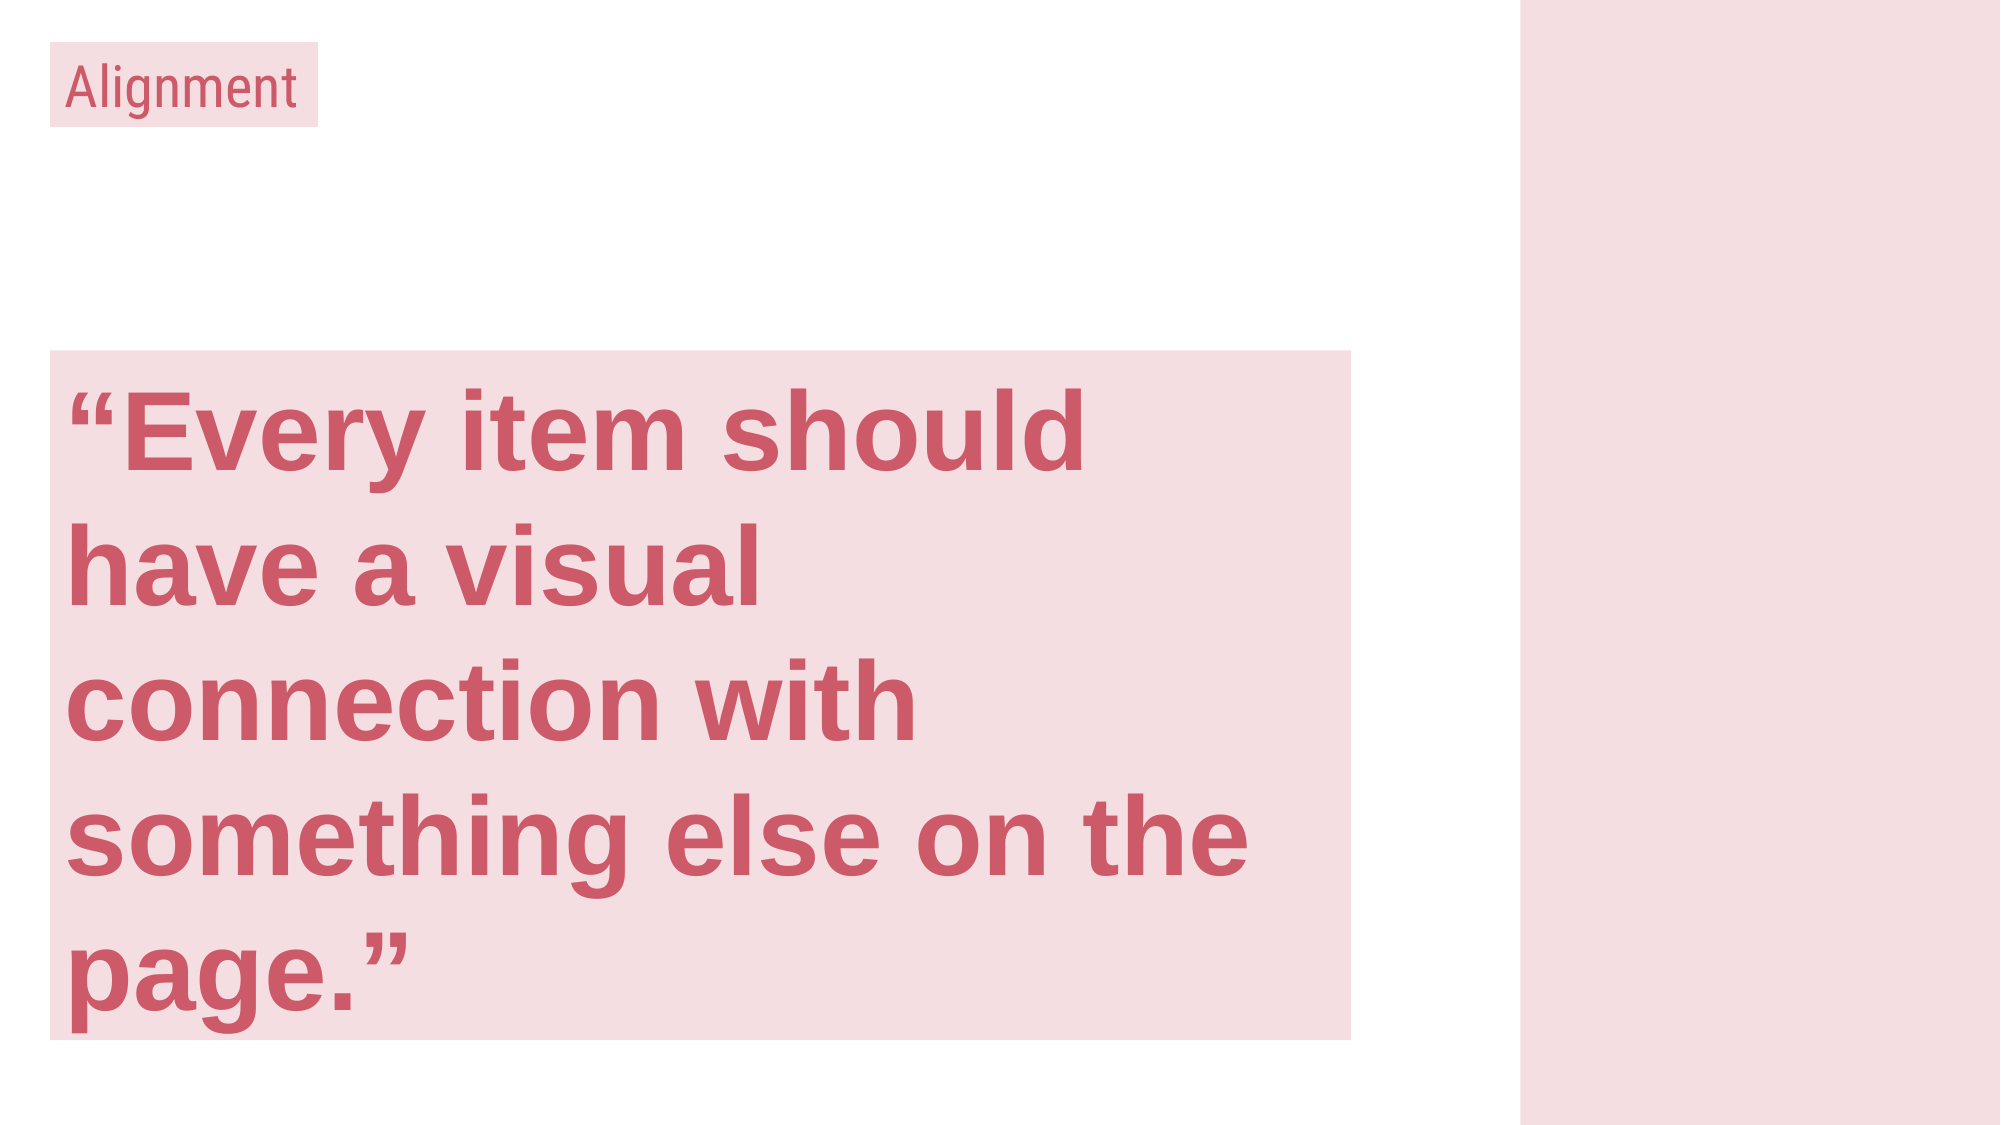

Alignment
“Every item should have a visual connection with something else on the page.”